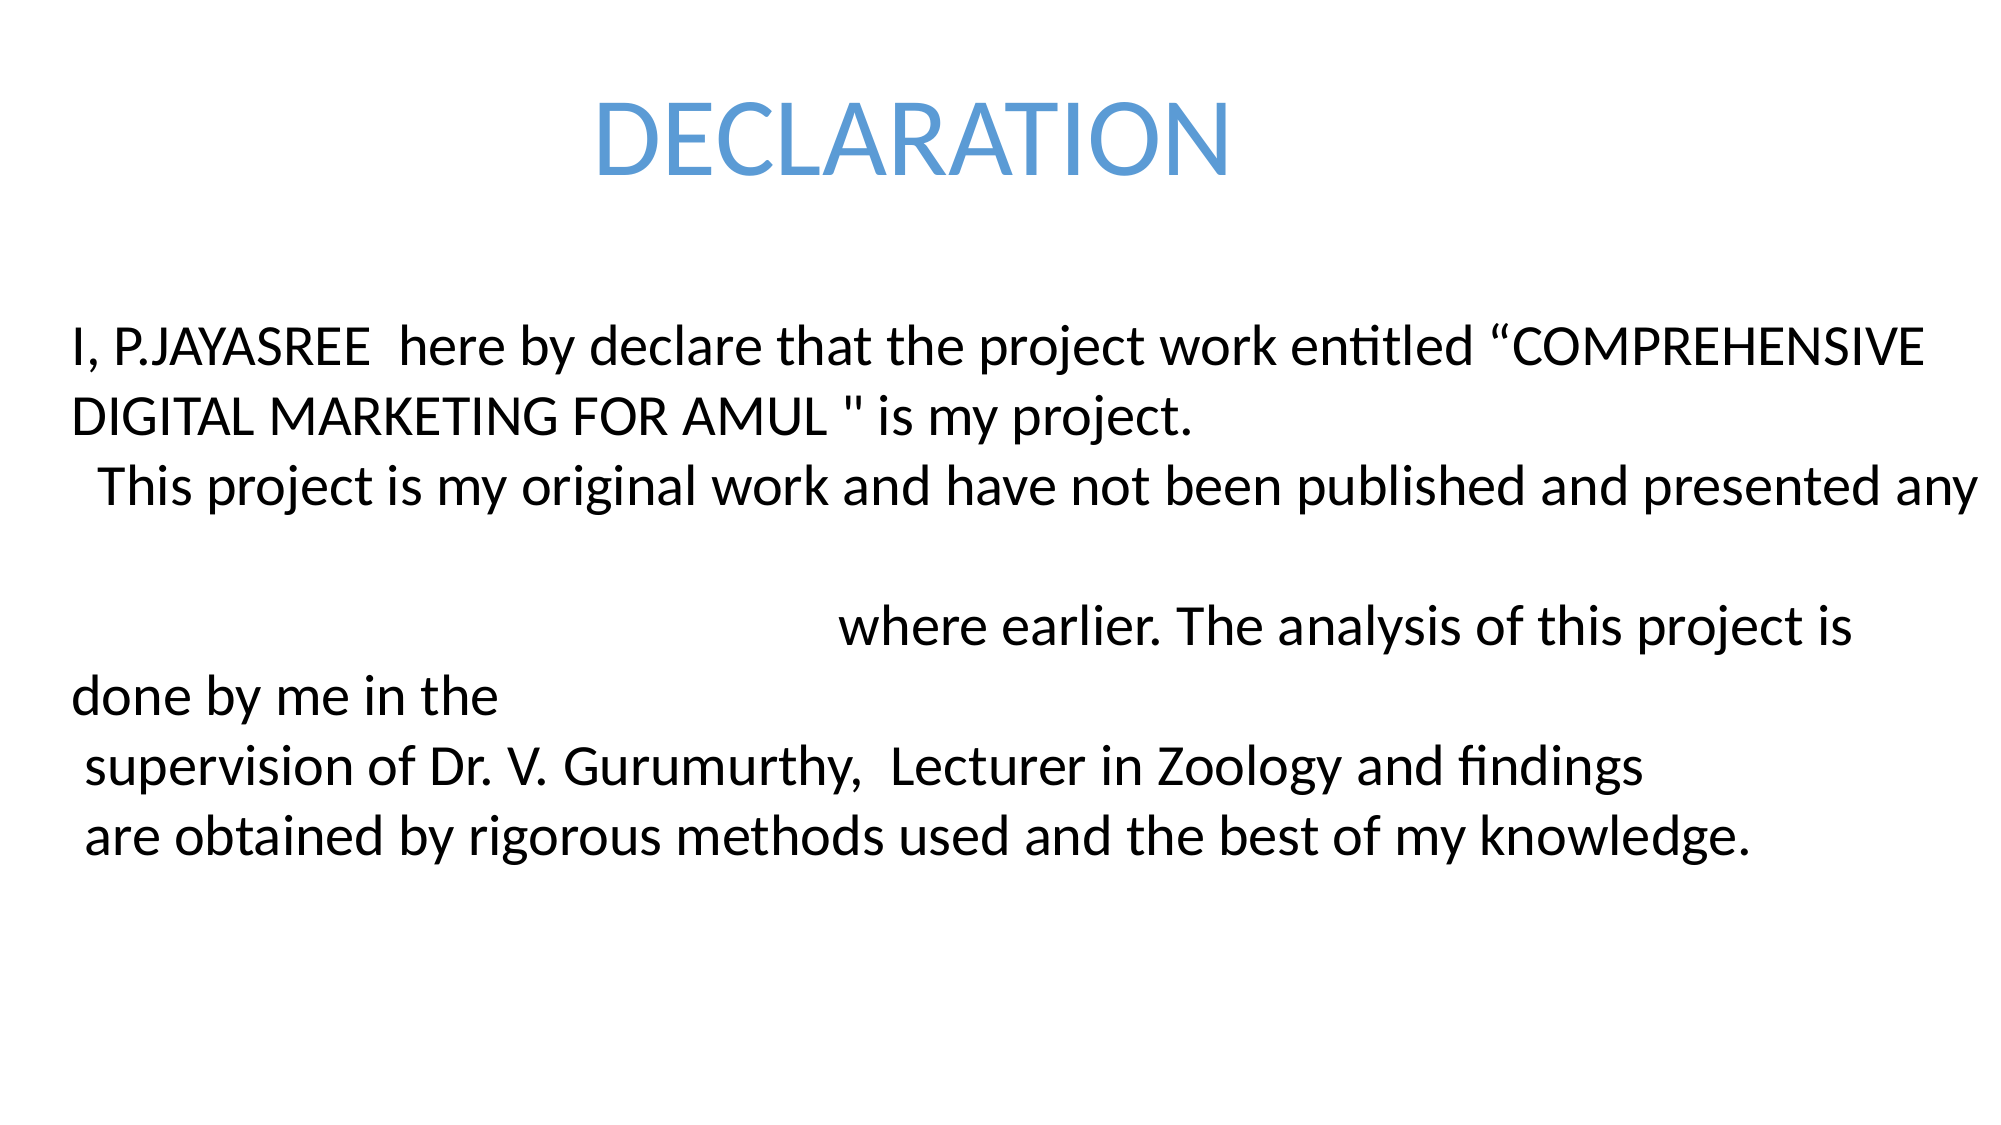

DECLARATION
I, P.JAYASREE  here by declare that the project work entitled “COMPREHENSIVE DIGITAL MARKETING FOR AMUL " is my project.
  This project is my original work and have not been published and presented any                                                                                                                                                                                                            where earlier. The analysis of this project is done by me in the
 supervision of Dr. V. Gurumurthy,  Lecturer in Zoology and findings
 are obtained by rigorous methods used and the best of my knowledge.